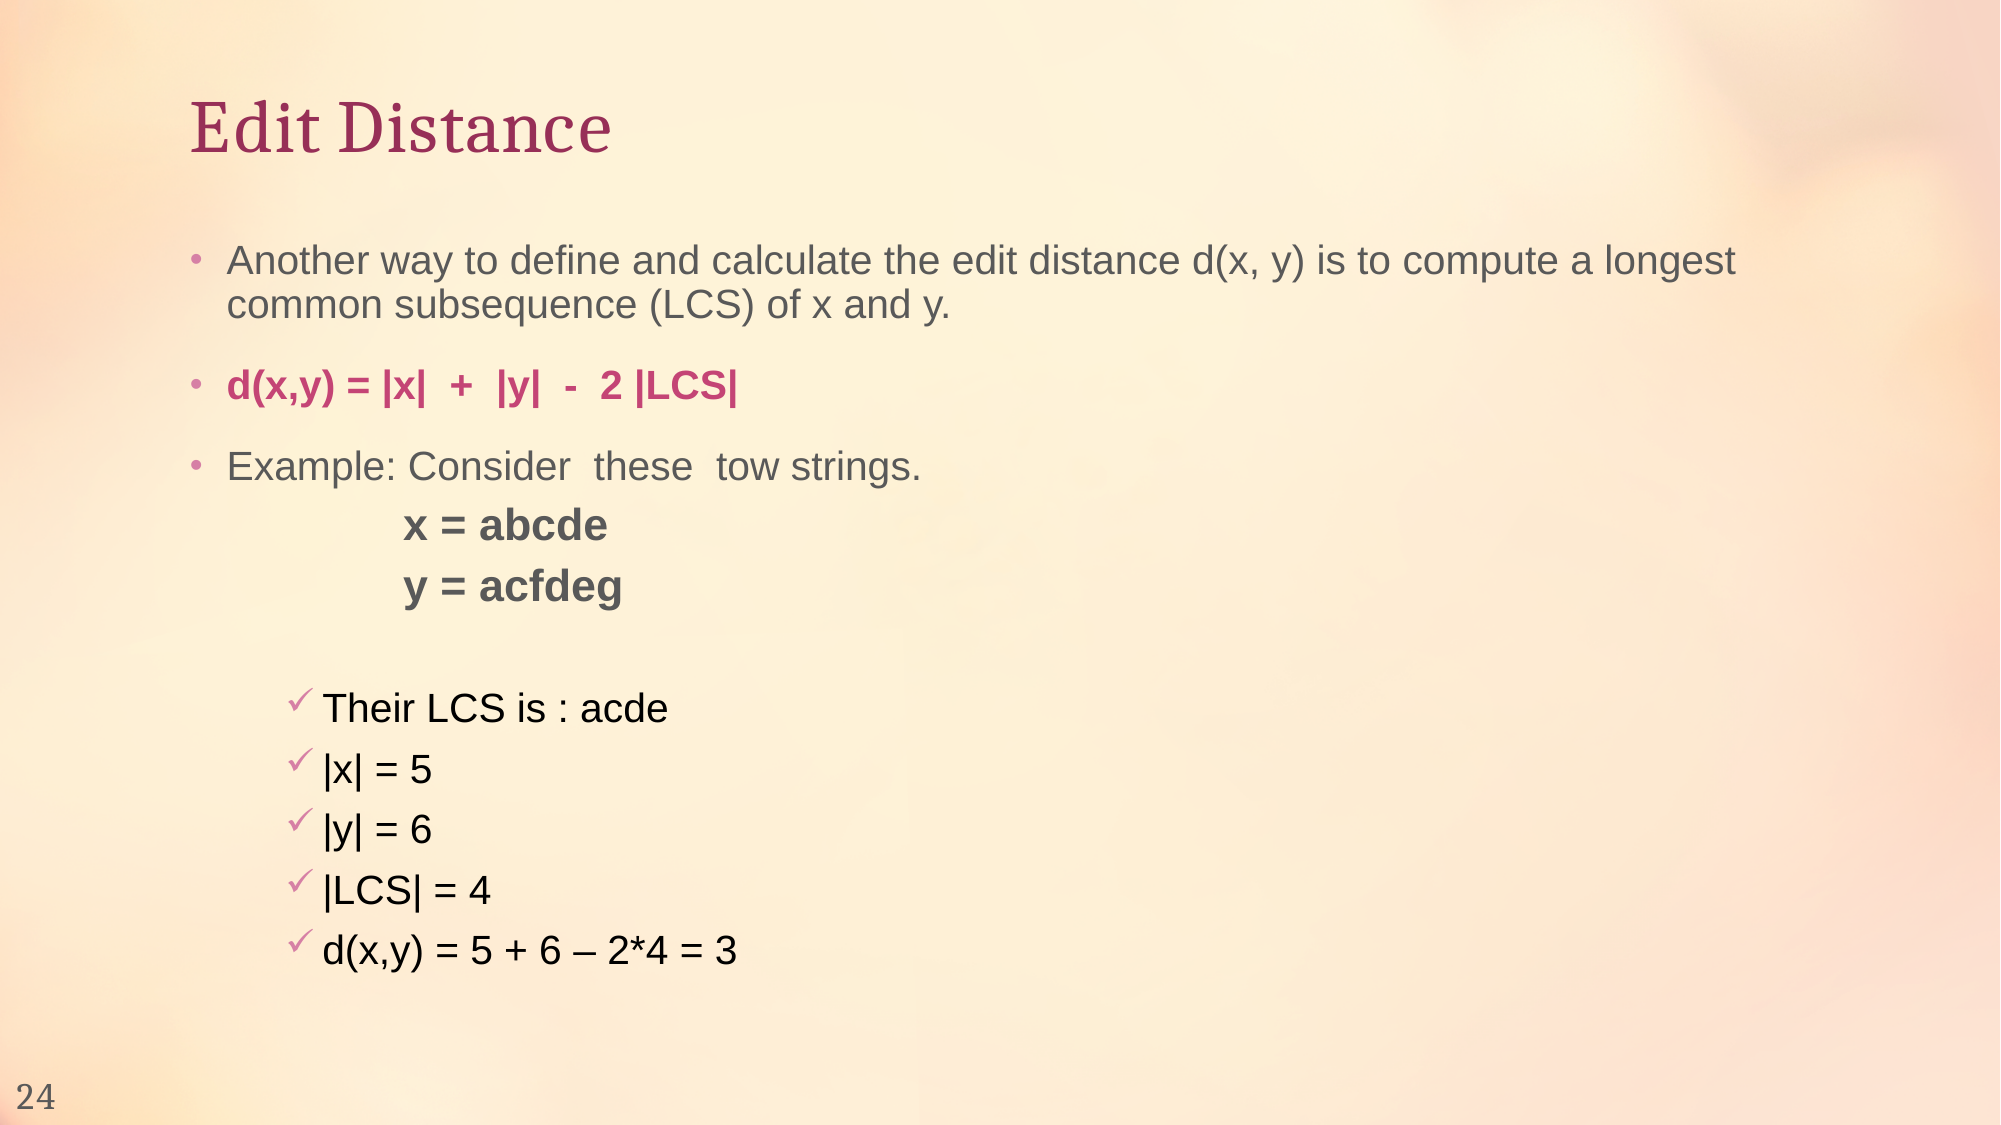

# Edit Distance
Another way to define and calculate the edit distance d(x, y) is to compute a longest common subsequence (LCS) of x and y.
d(x,y) = |x|  +  |y|  -  2 |LCS|
Example: Consider  these  tow strings.
x = abcde
y = acfdeg

Their LCS is : acde
|x| = 5
|y| = 6
|LCS| = 4
d(x,y) = 5 + 6 – 2*4 = 3
24